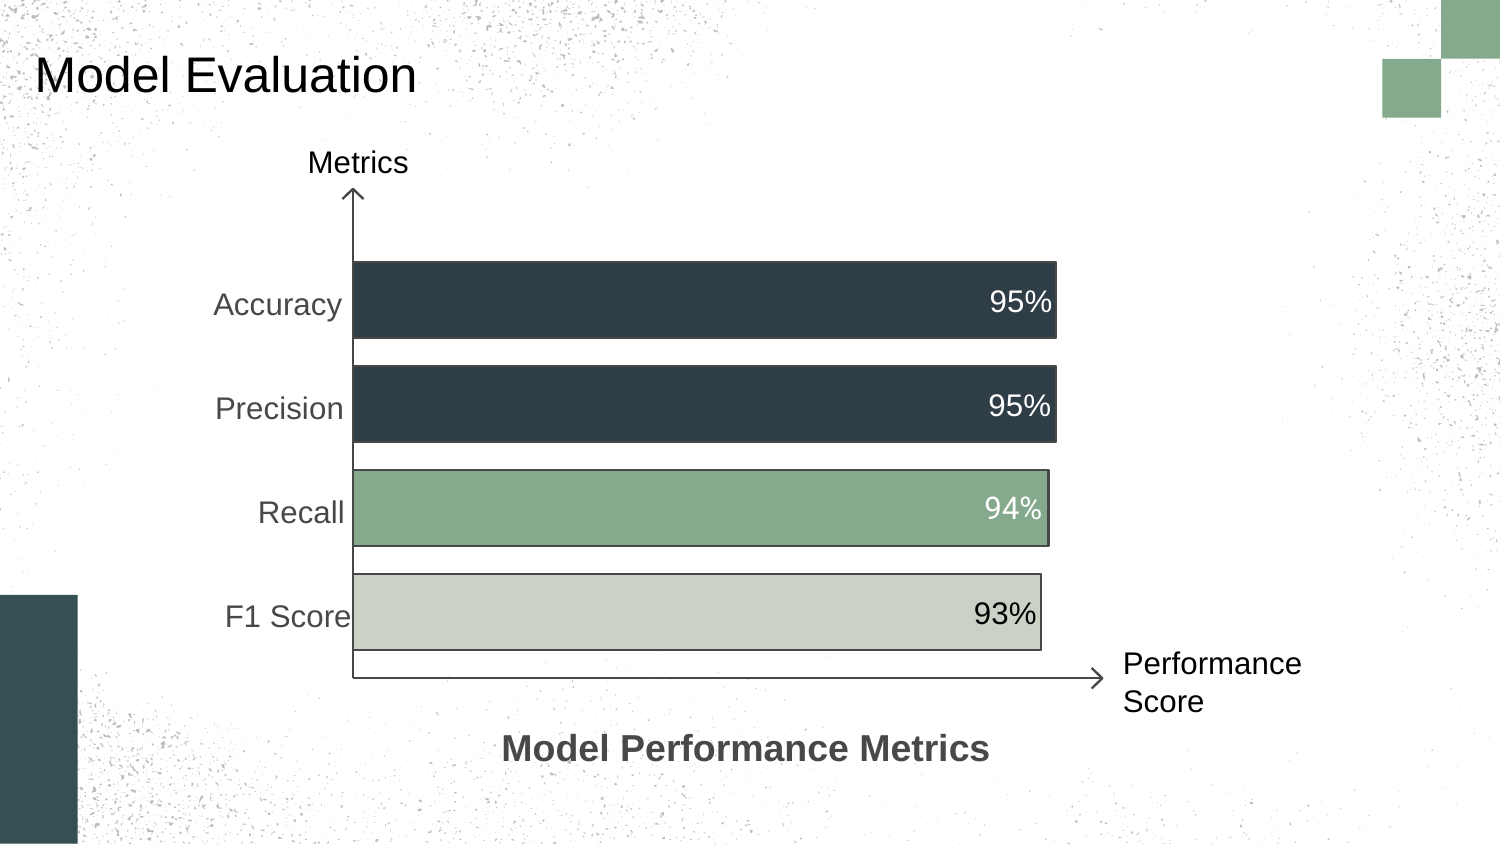

Model Evaluation
Metrics

95%
Accuracy

95%
Precision

94%
Recall

93%
F1 Score
Performance
Score

Model Performance Metrics